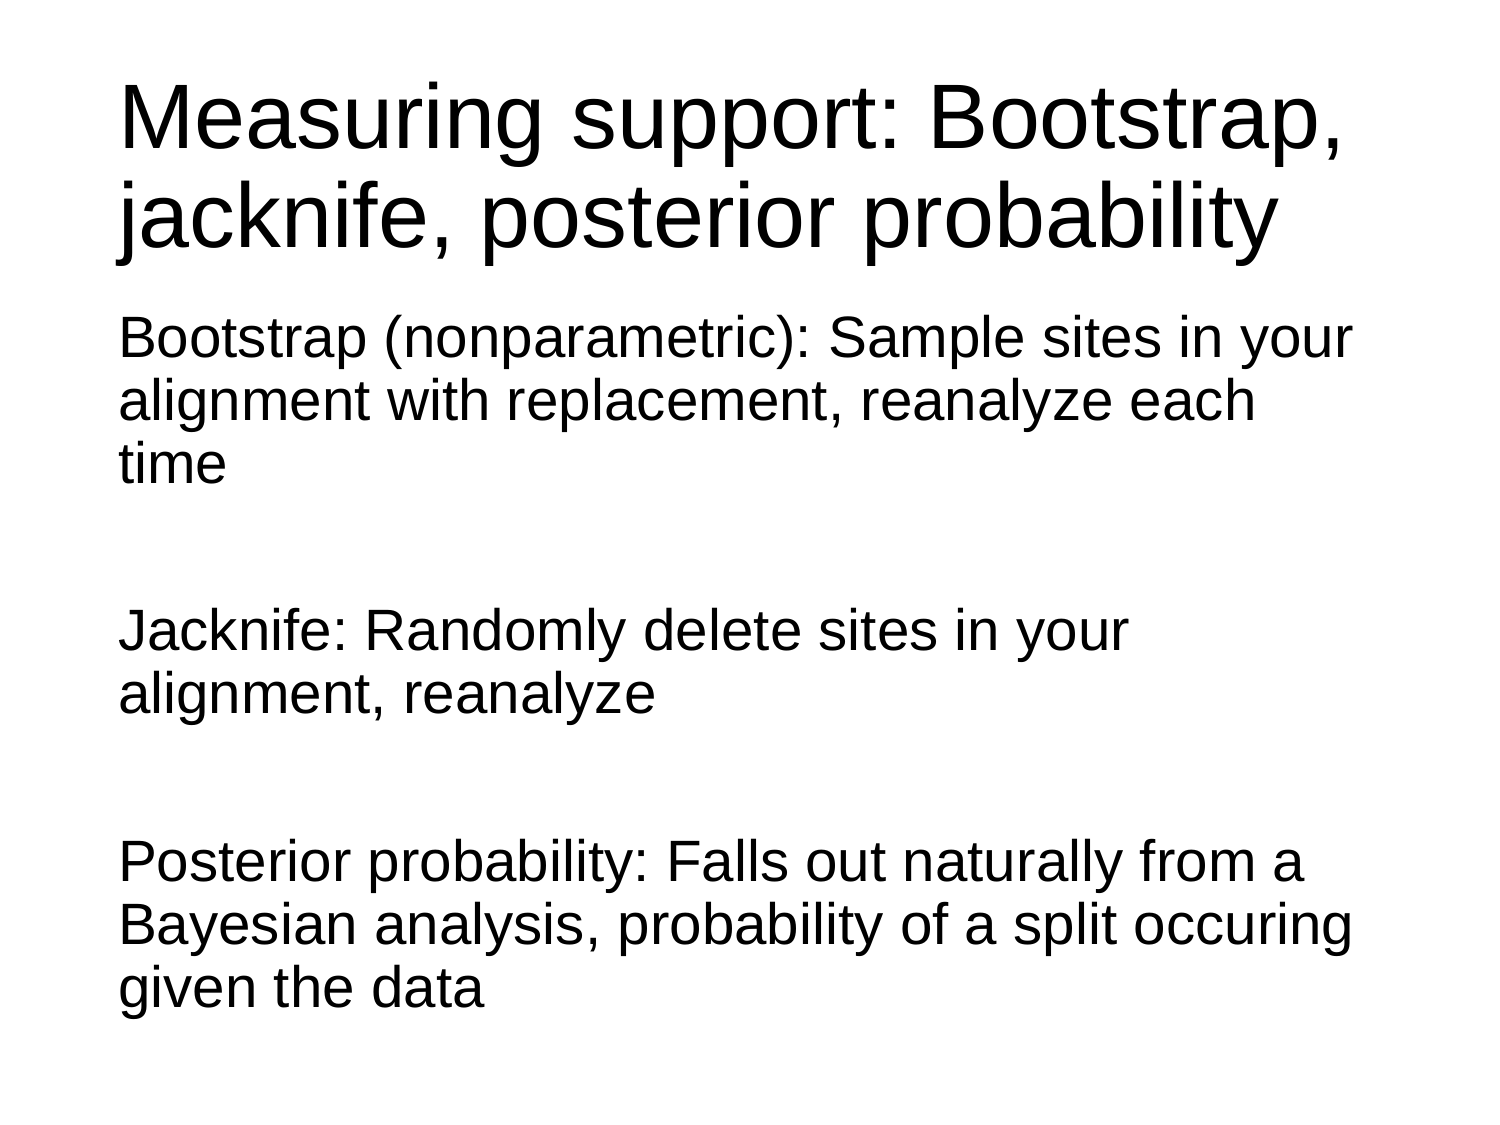

# Measuring support: Bootstrap, jacknife, posterior probability
Bootstrap (nonparametric): Sample sites in your alignment with replacement, reanalyze each time

Jacknife: Randomly delete sites in your alignment, reanalyze

Posterior probability: Falls out naturally from a Bayesian analysis, probability of a split occuring given the data